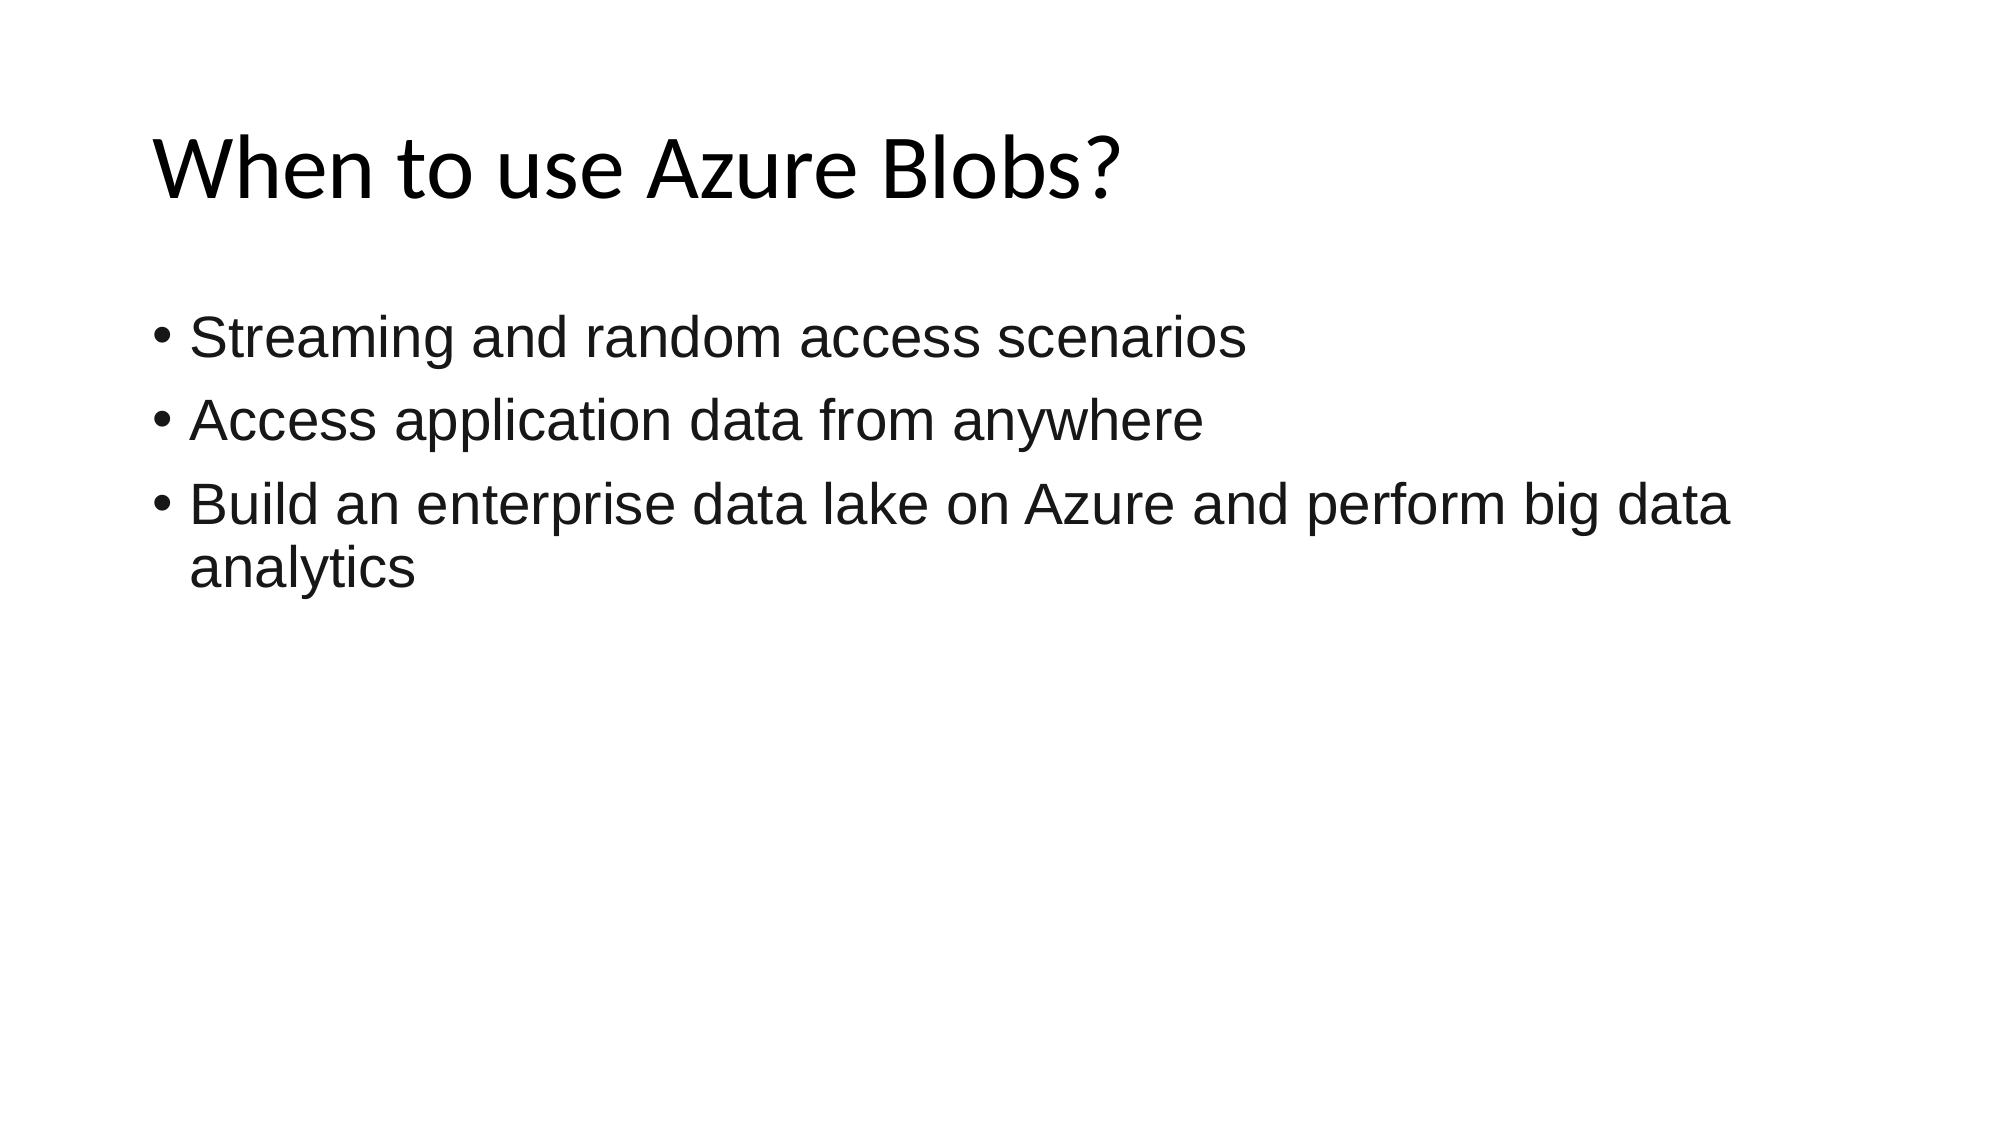

# When to use Azure Blobs?
Streaming and random access scenarios
Access application data from anywhere
Build an enterprise data lake on Azure and perform big data analytics